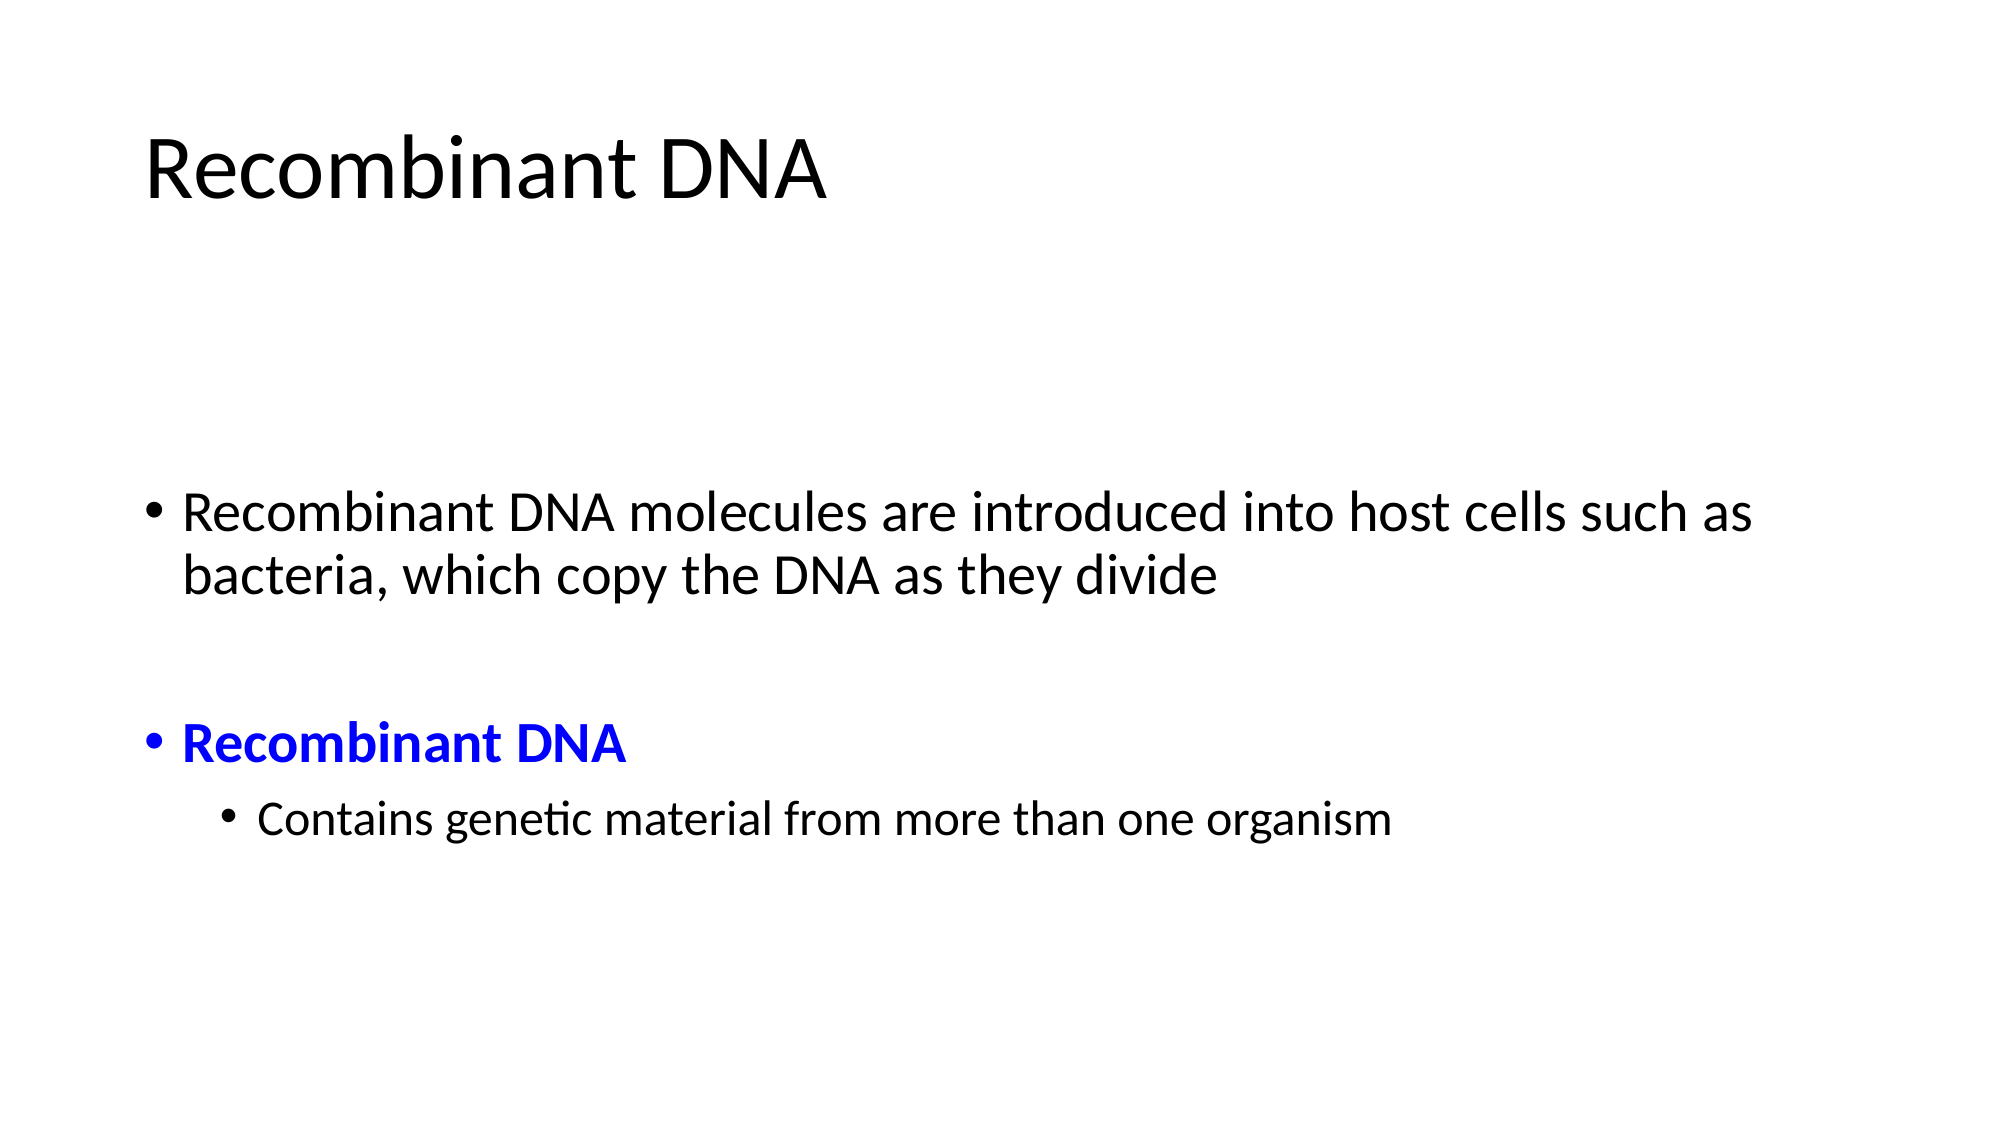

Recombinant DNA

Recombinant DNA molecules are introduced into host cells such as bacteria, which copy the DNA as they divide

Recombinant DNA
Contains genetic material from more than one organism